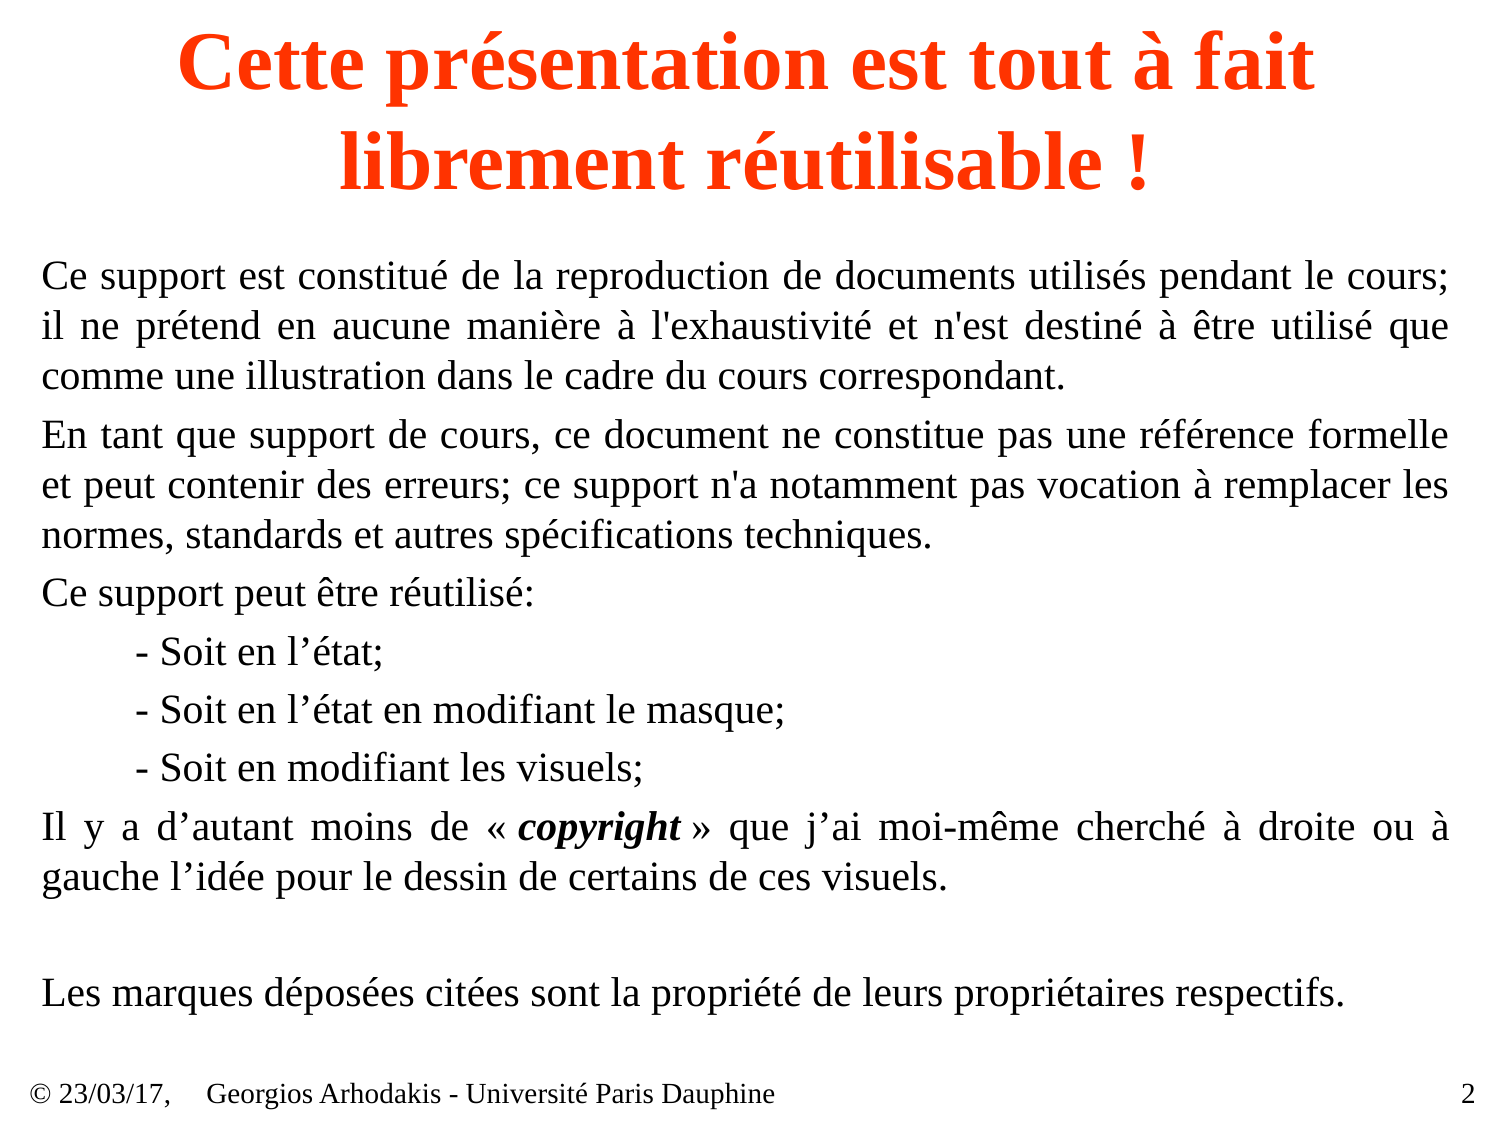

# Cette présentation est tout à fait librement réutilisable !
Ce support est constitué de la reproduction de documents utilisés pendant le cours; il ne prétend en aucune manière à l'exhaustivité et n'est destiné à être utilisé que comme une illustration dans le cadre du cours correspondant.
En tant que support de cours, ce document ne constitue pas une référence formelle et peut contenir des erreurs; ce support n'a notamment pas vocation à remplacer les normes, standards et autres spécifications techniques.
Ce support peut être réutilisé:
- Soit en l’état;
- Soit en l’état en modifiant le masque;
- Soit en modifiant les visuels;
Il y a d’autant moins de « copyright » que j’ai moi-même cherché à droite ou à gauche l’idée pour le dessin de certains de ces visuels.

Les marques déposées citées sont la propriété de leurs propriétaires respectifs.
© 23/03/17,
Georgios Arhodakis - Université Paris Dauphine
2